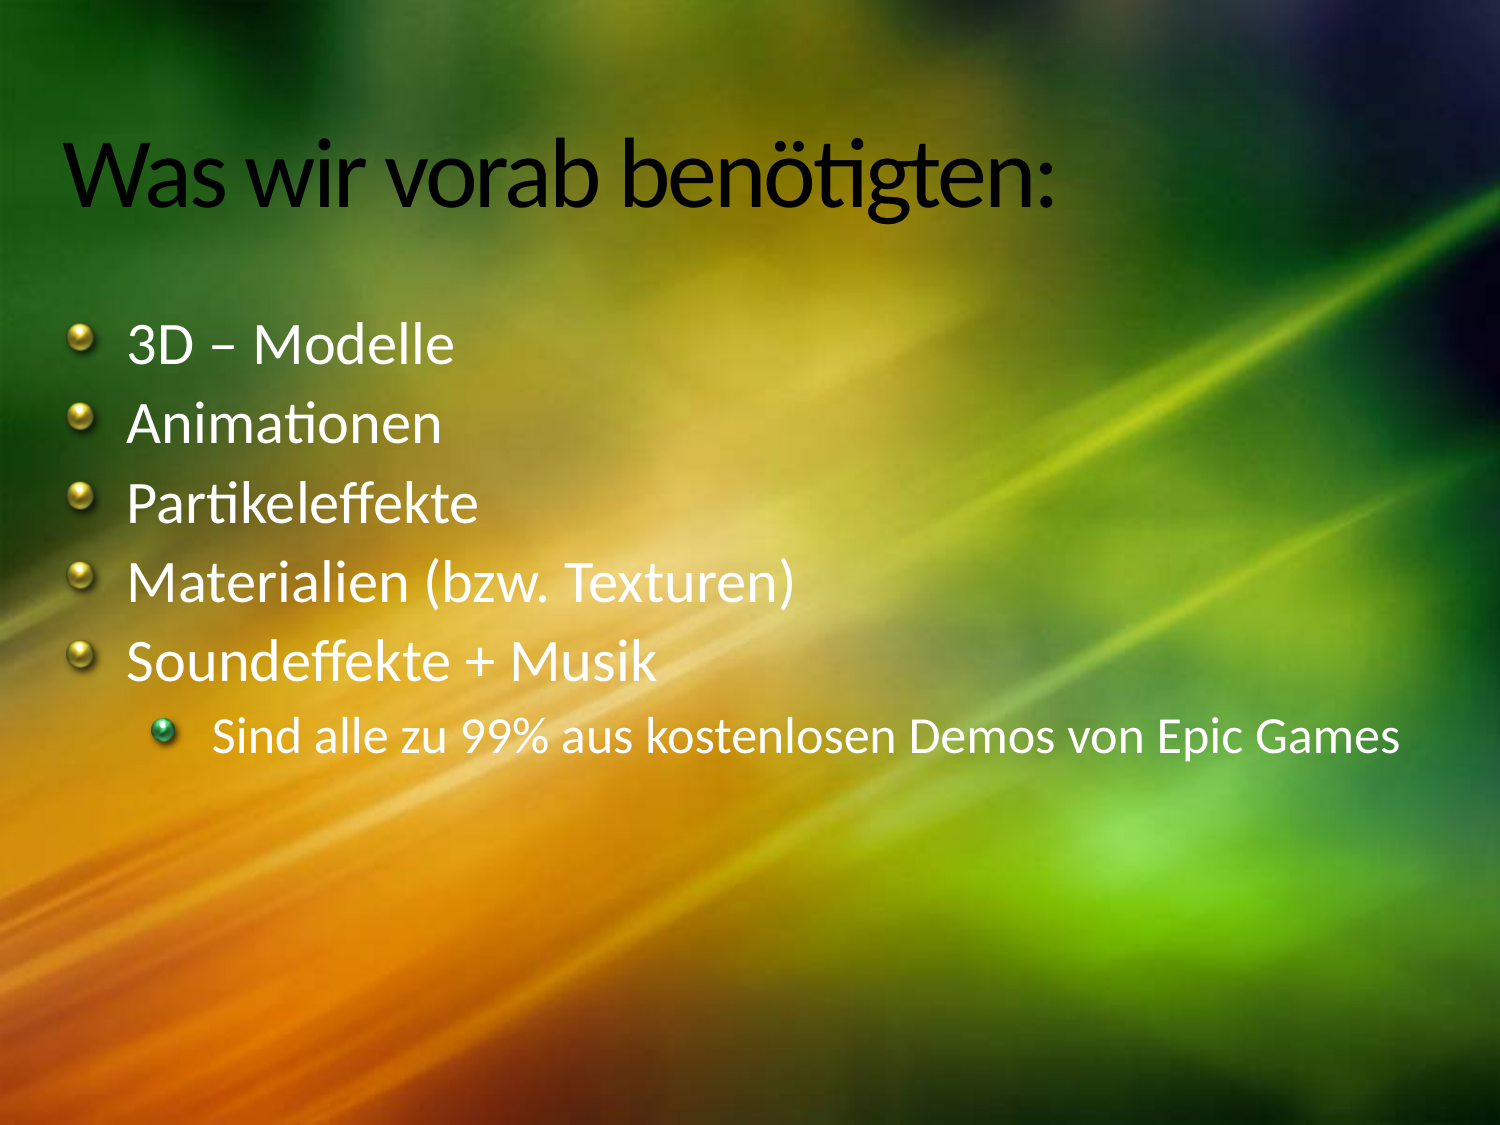

# Was wir vorab benötigten:
3D – Modelle
Animationen
Partikeleffekte
Materialien (bzw. Texturen)
Soundeffekte + Musik
Sind alle zu 99% aus kostenlosen Demos von Epic Games